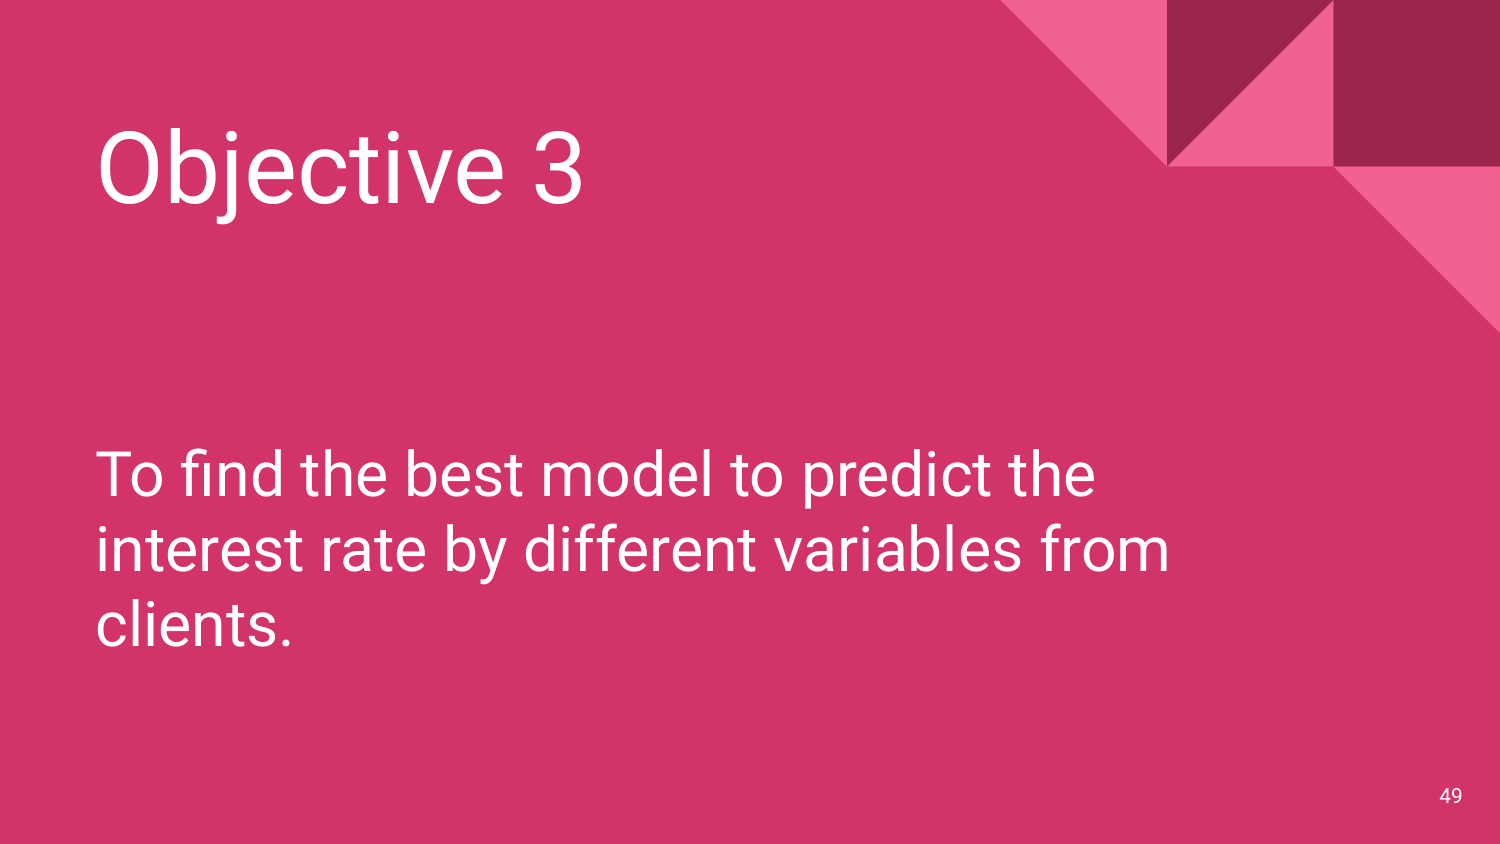

# Objective 3

To find the best model to predict the interest rate by different variables from clients.
49